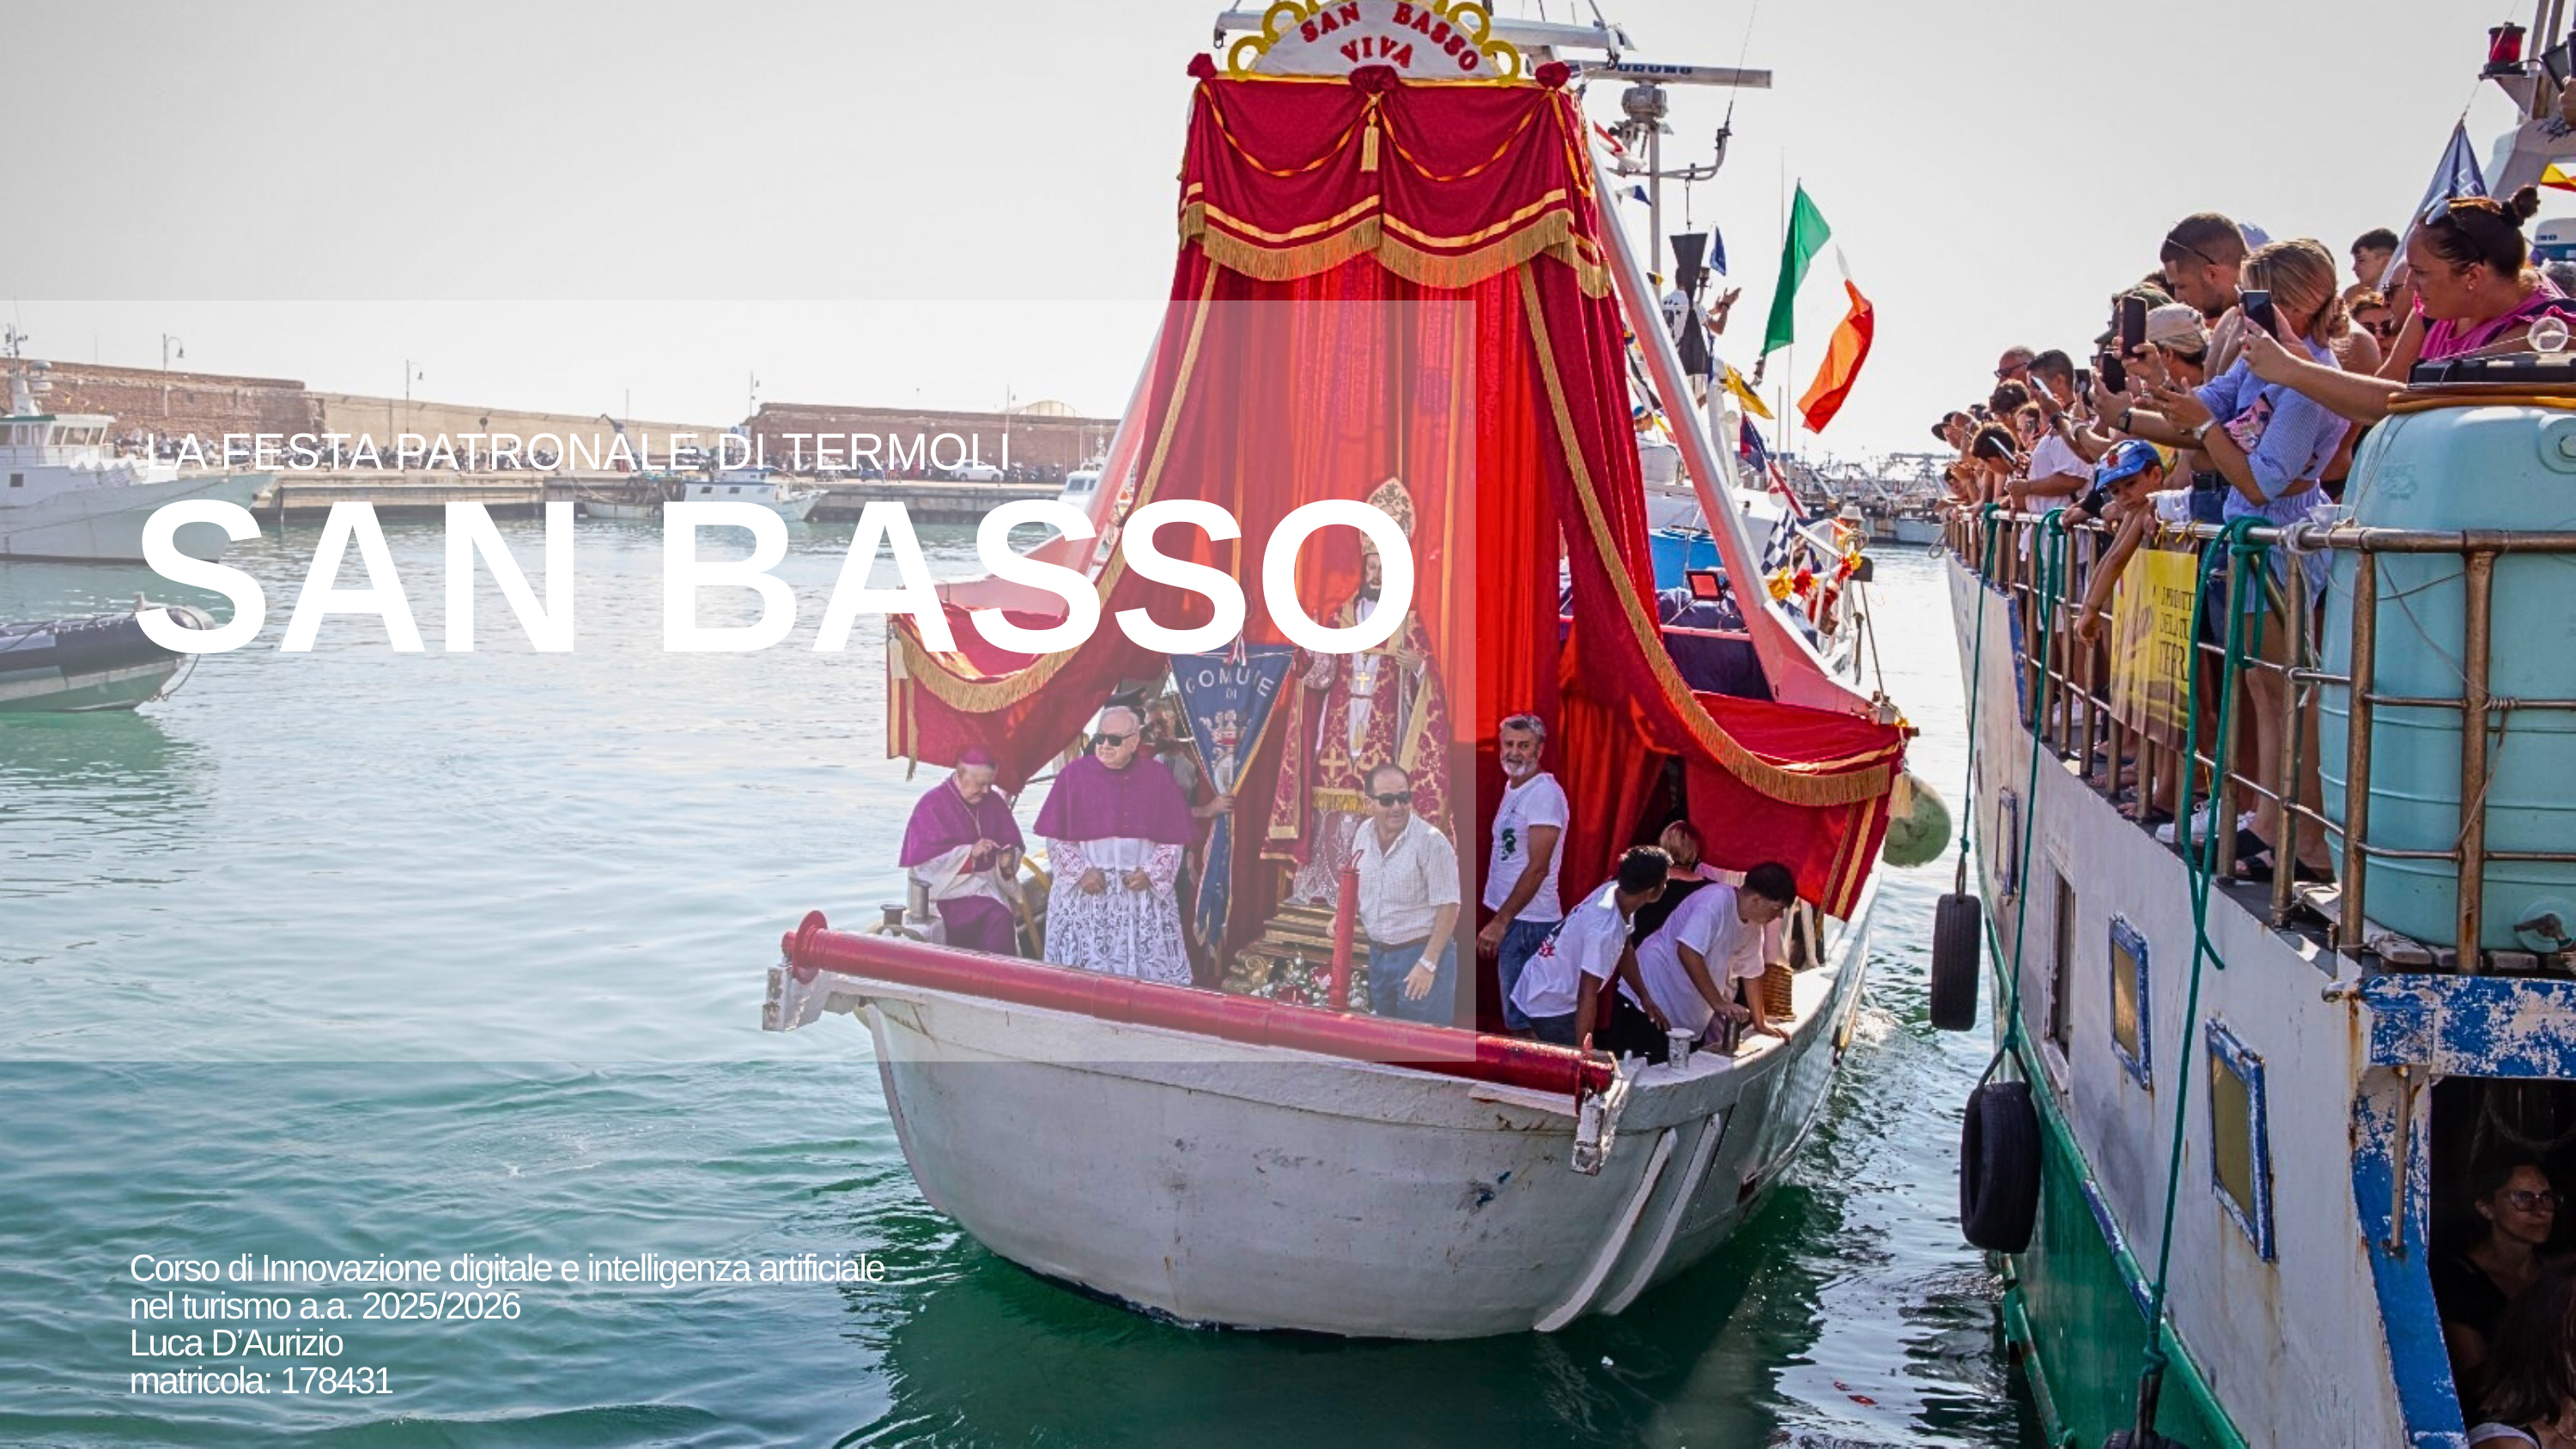

LA FESTA PATRONALE DI TERMOLI
SAN BASSO
Corso di Innovazione digitale e intelligenza artificiale nel turismo a.a. 2025/2026
Luca D’Aurizio
matricola: 178431